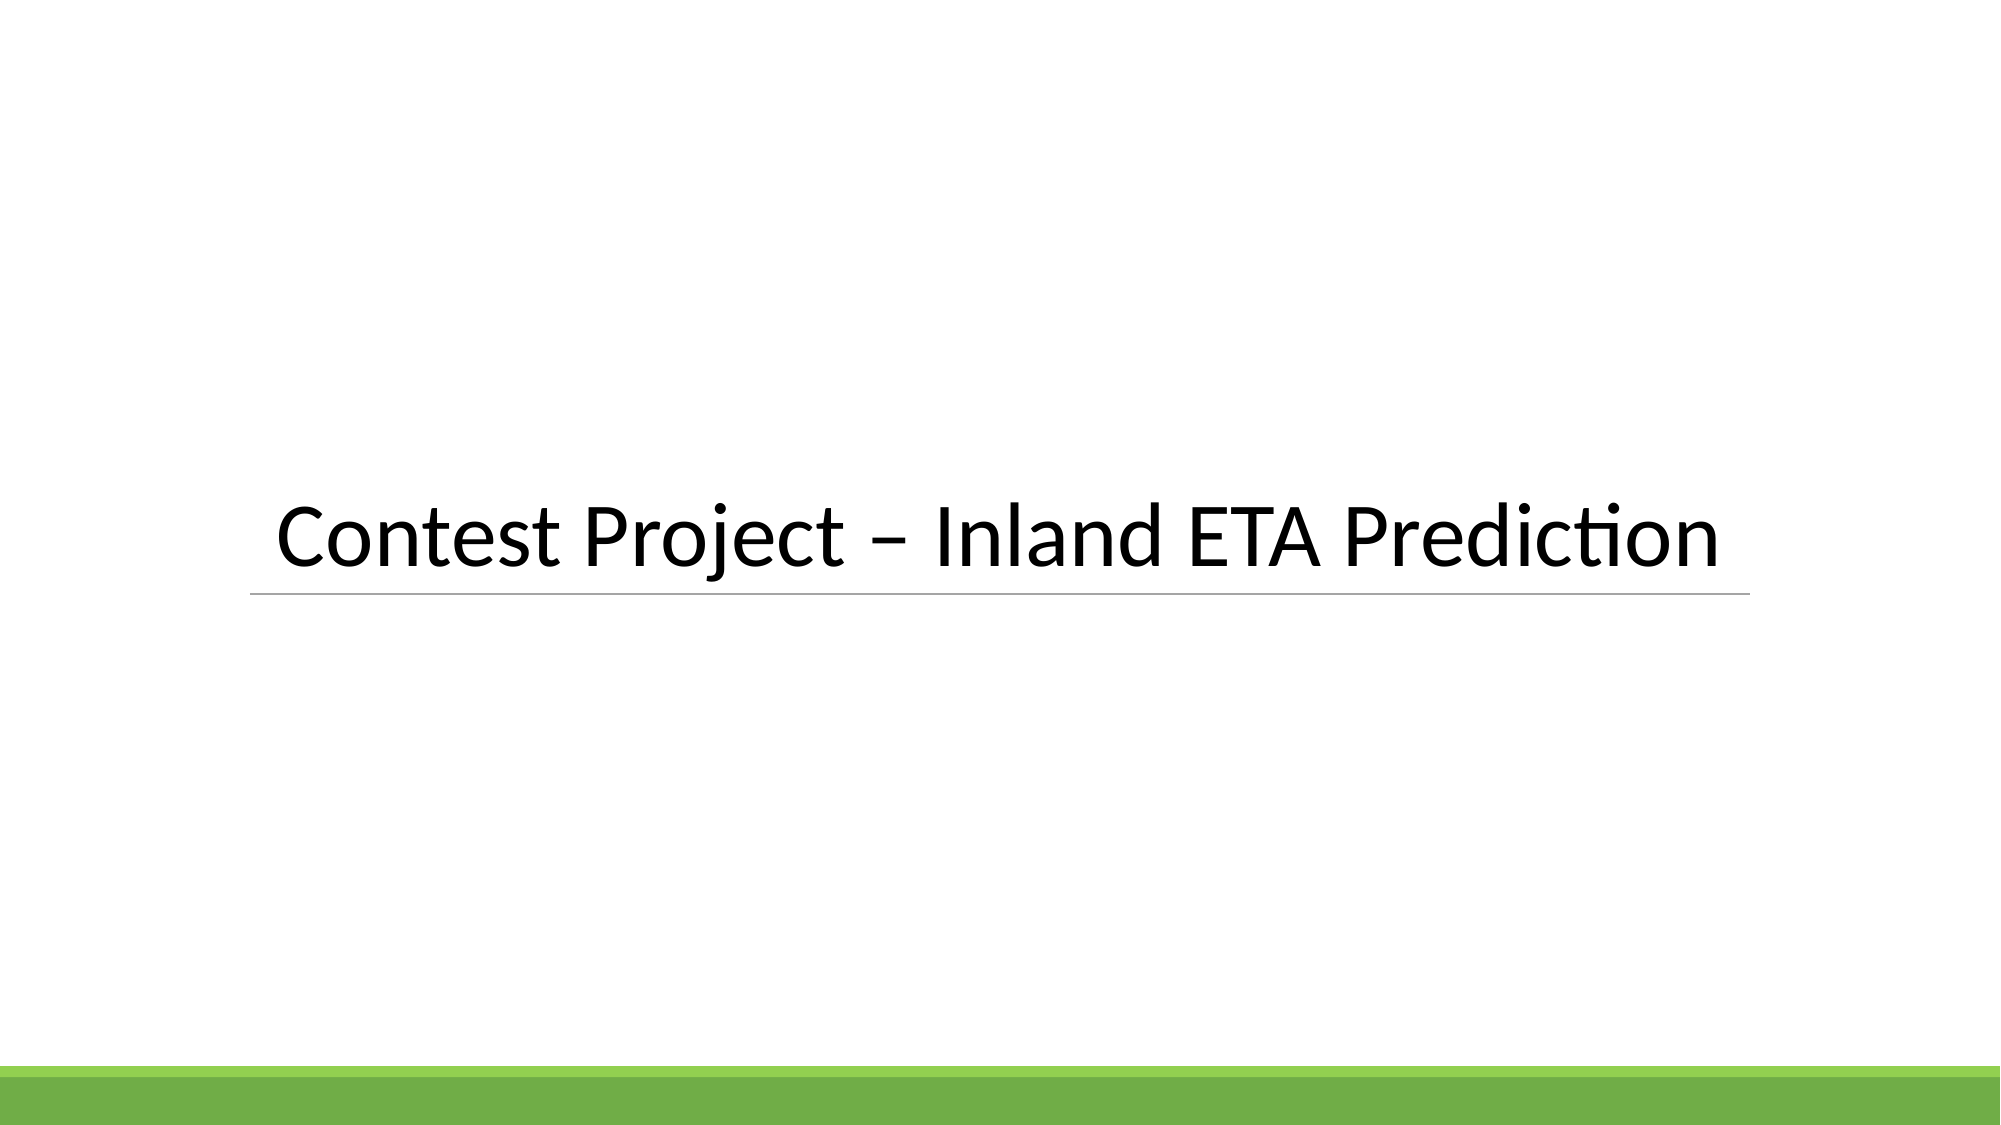

# Contest Project – Inland ETA Prediction